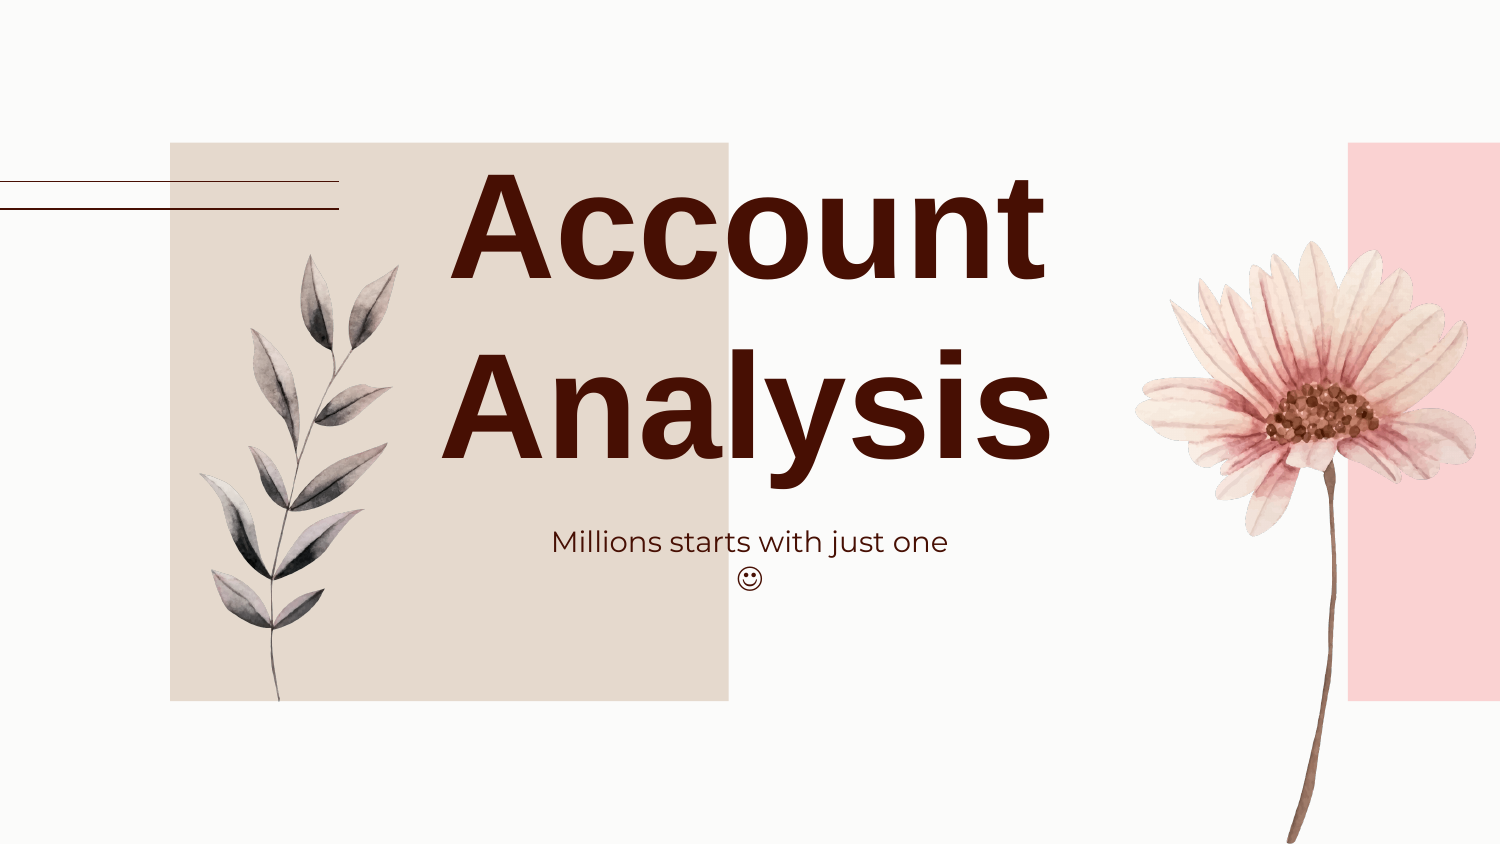

# Account Analysis
Millions starts with just one ☺